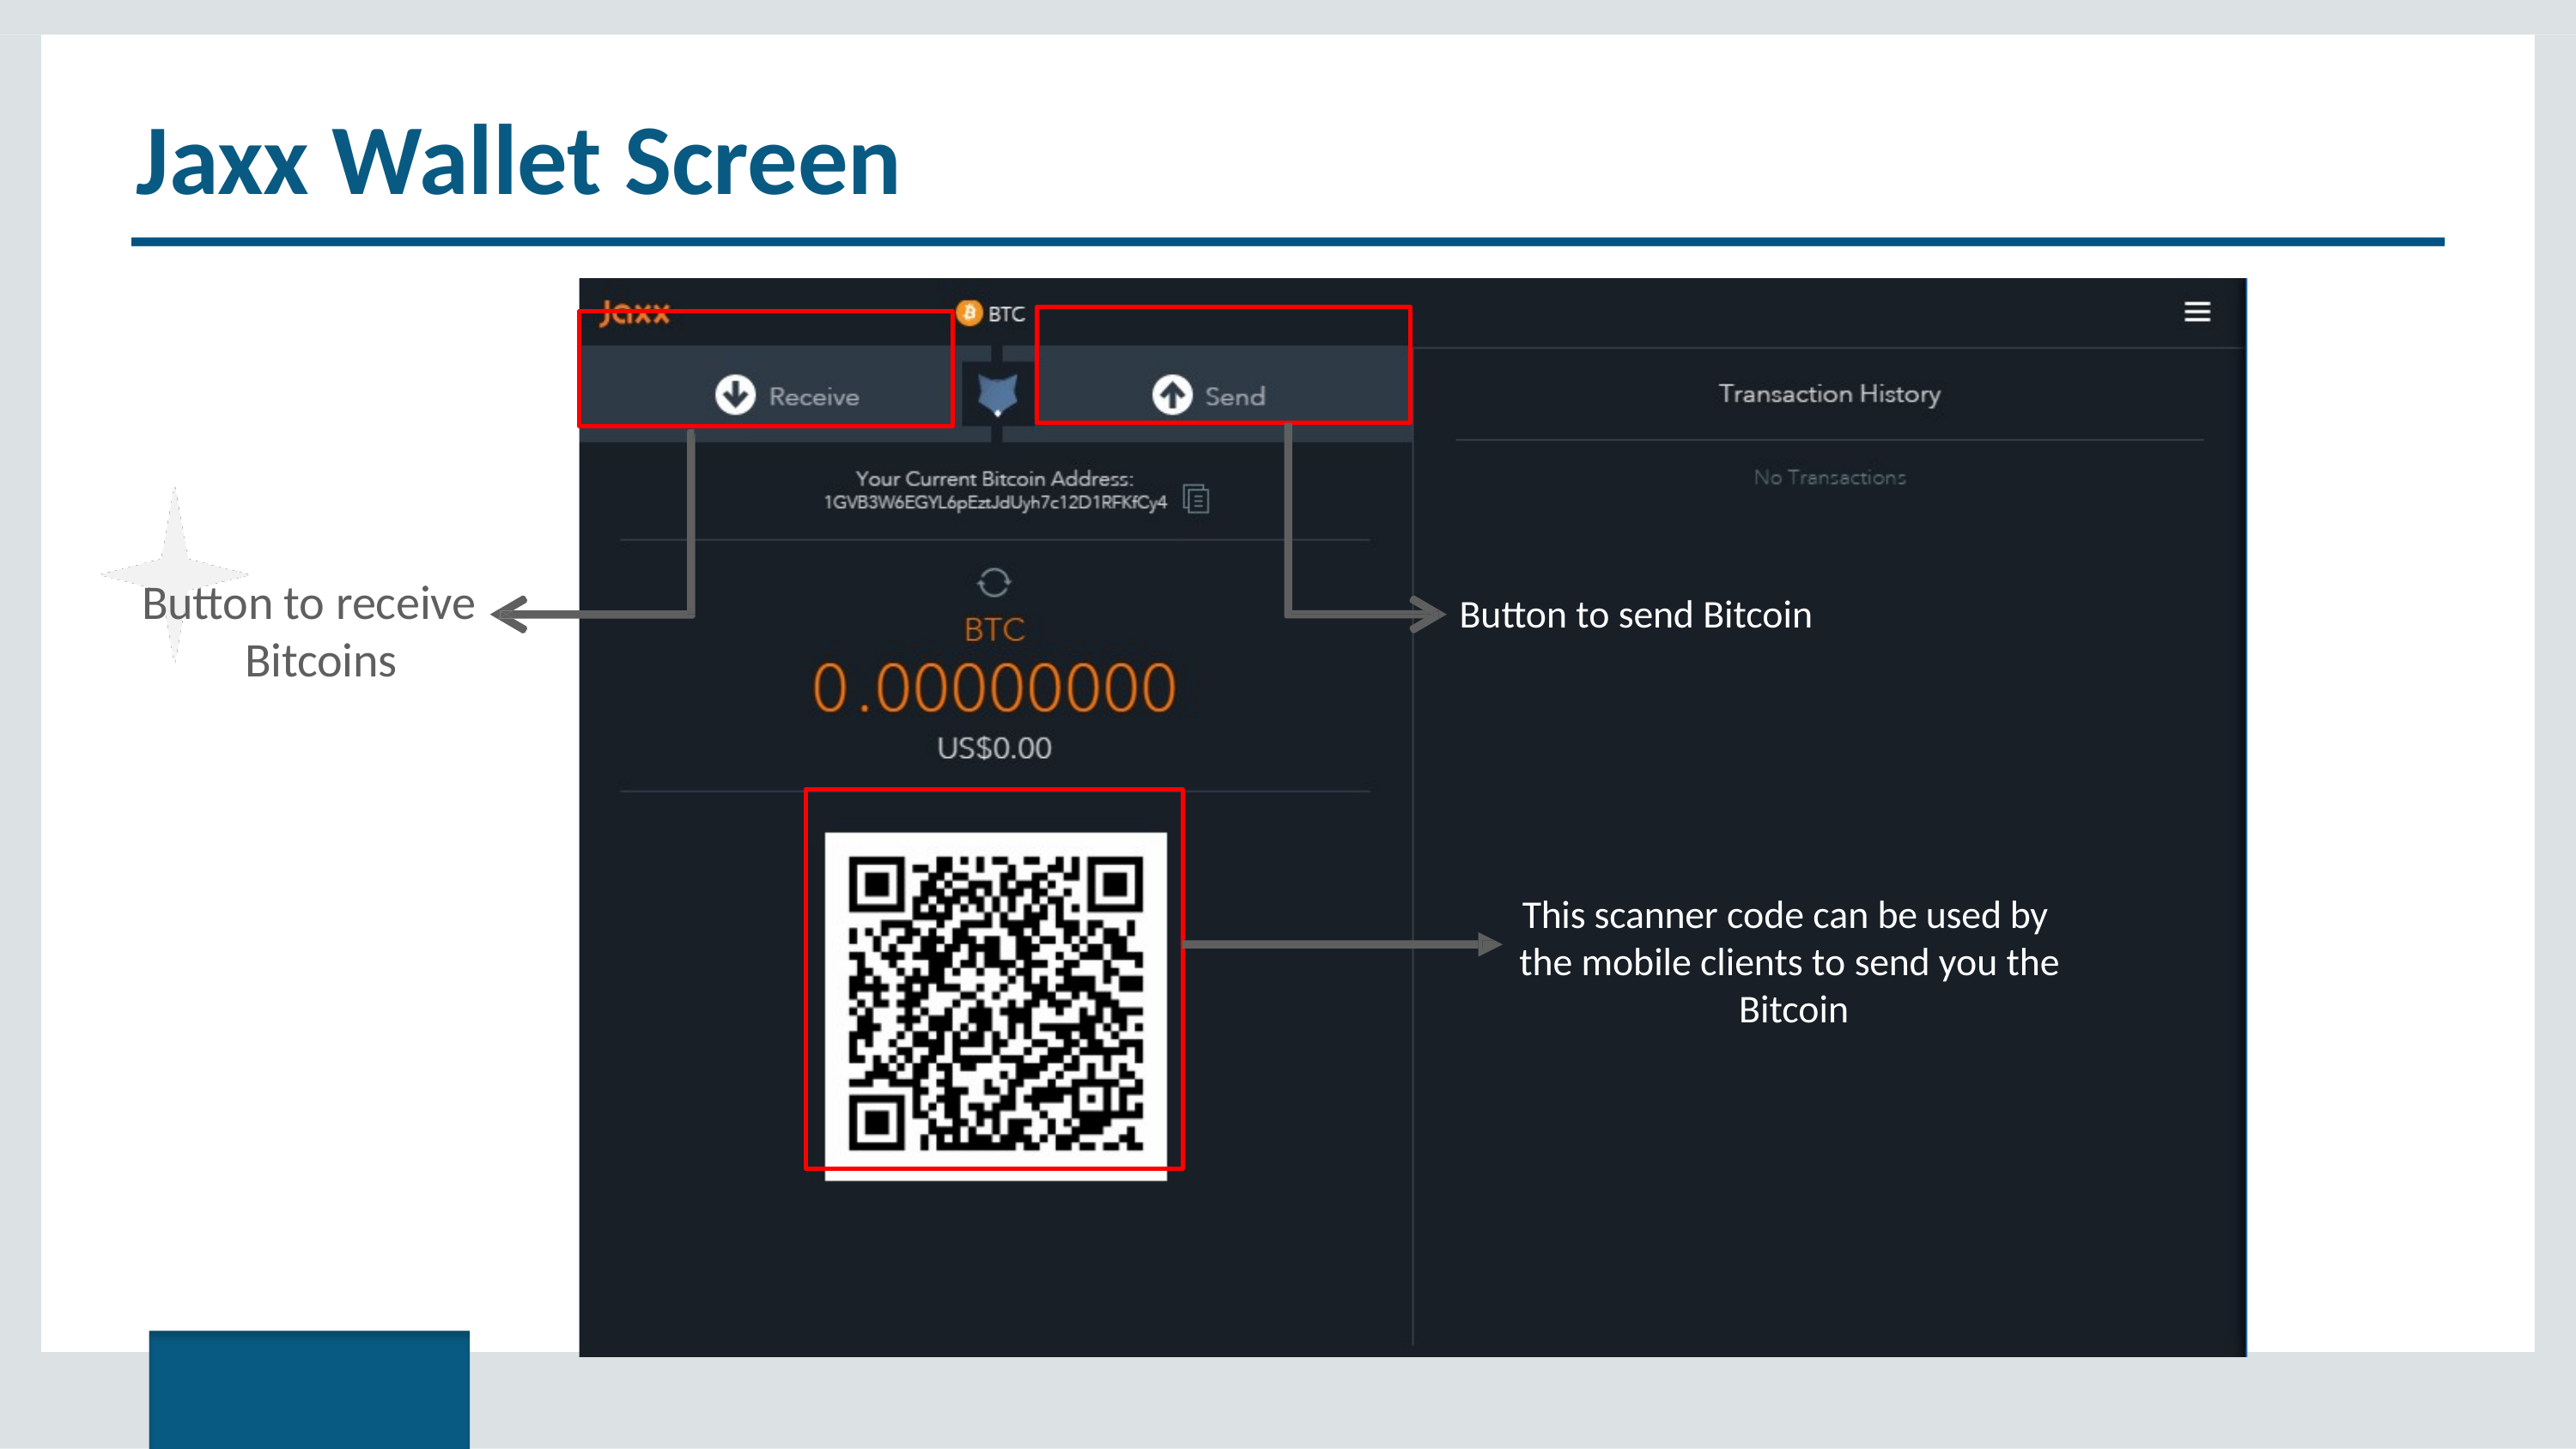

# Jaxx Wallet Screen

Button to receive  Bitcoins
Button to send Bitcoin

This scanner code can be used by  the mobile clients to send you the  Bitcoin